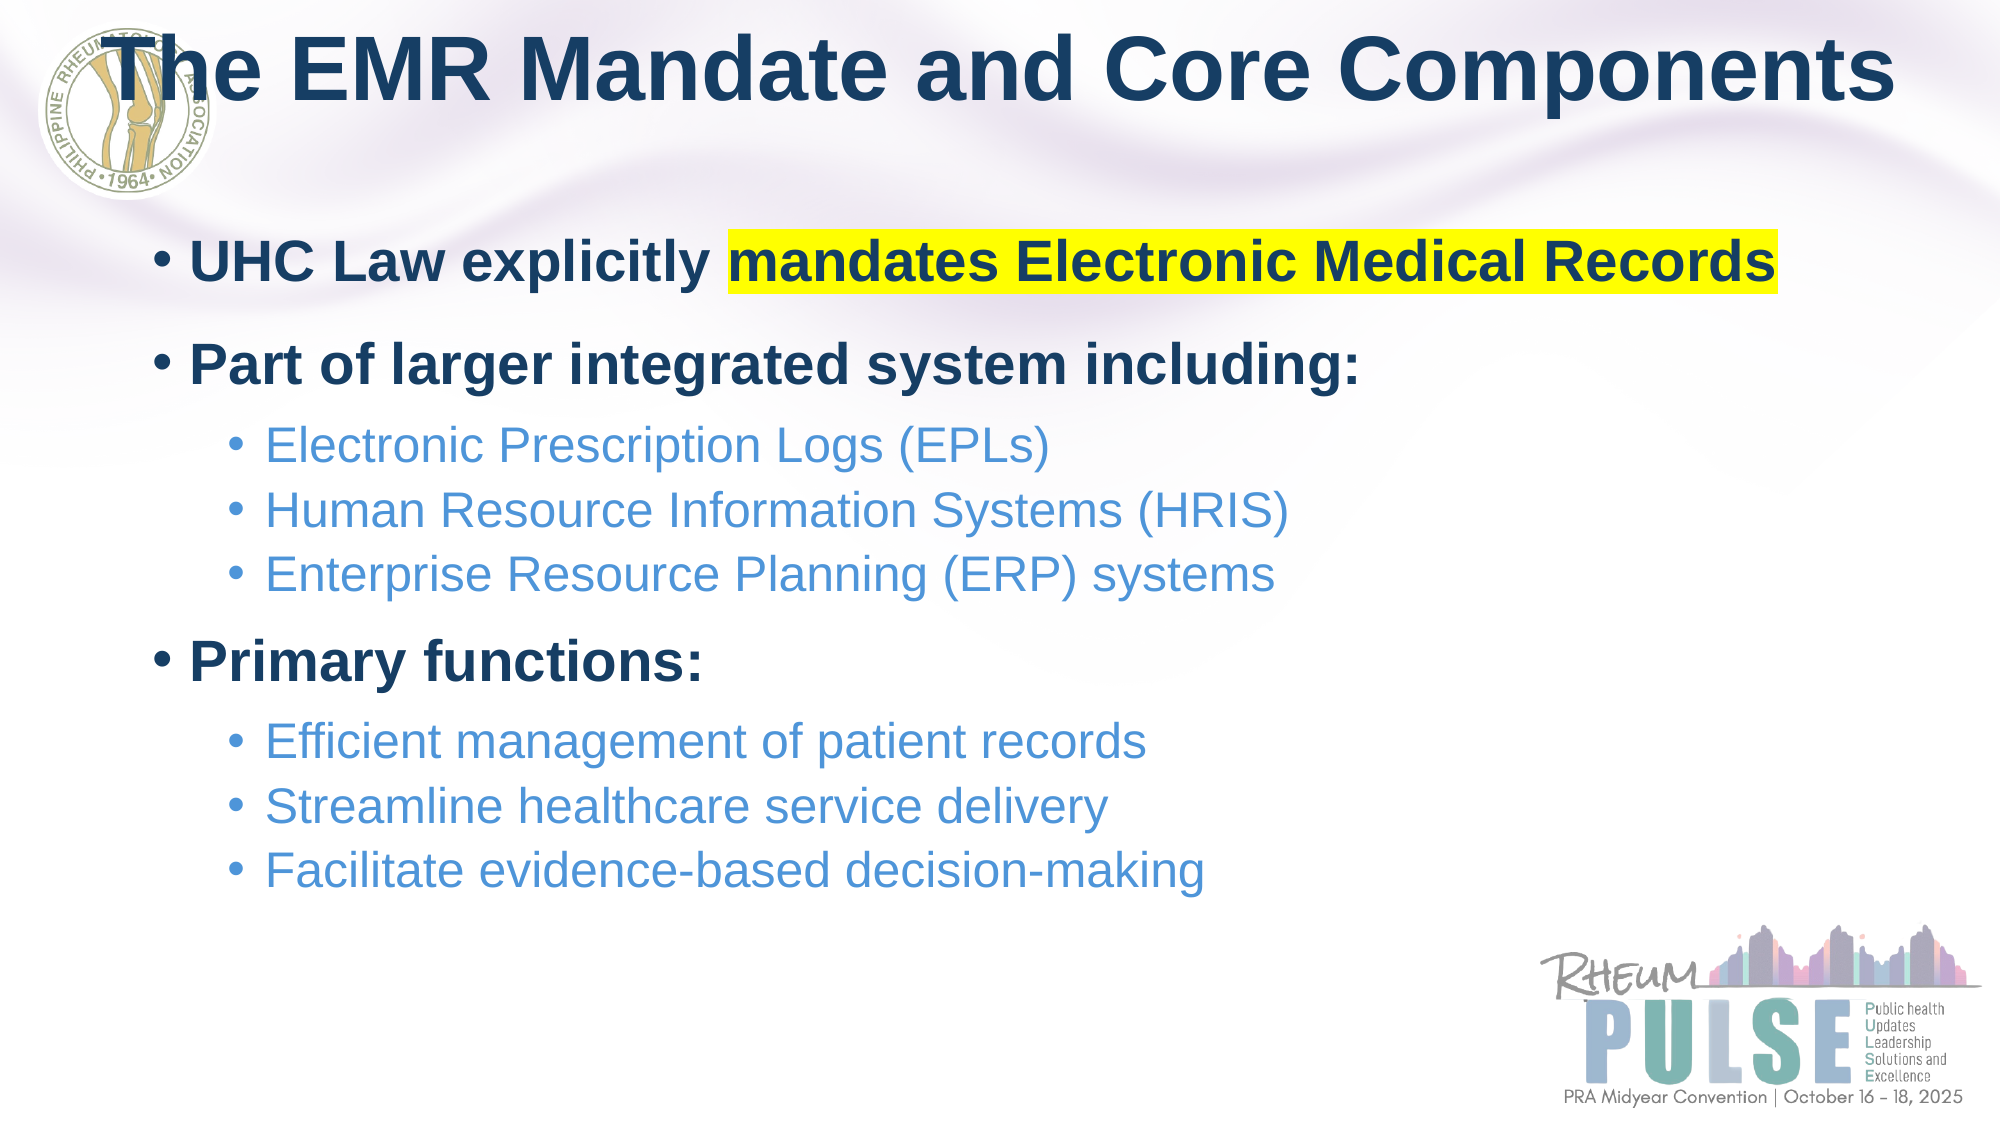

# The EMR Mandate and Core Components
UHC Law explicitly mandates Electronic Medical Records
Part of larger integrated system including:
Electronic Prescription Logs (EPLs)
Human Resource Information Systems (HRIS)
Enterprise Resource Planning (ERP) systems
Primary functions:
Efficient management of patient records
Streamline healthcare service delivery
Facilitate evidence-based decision-making